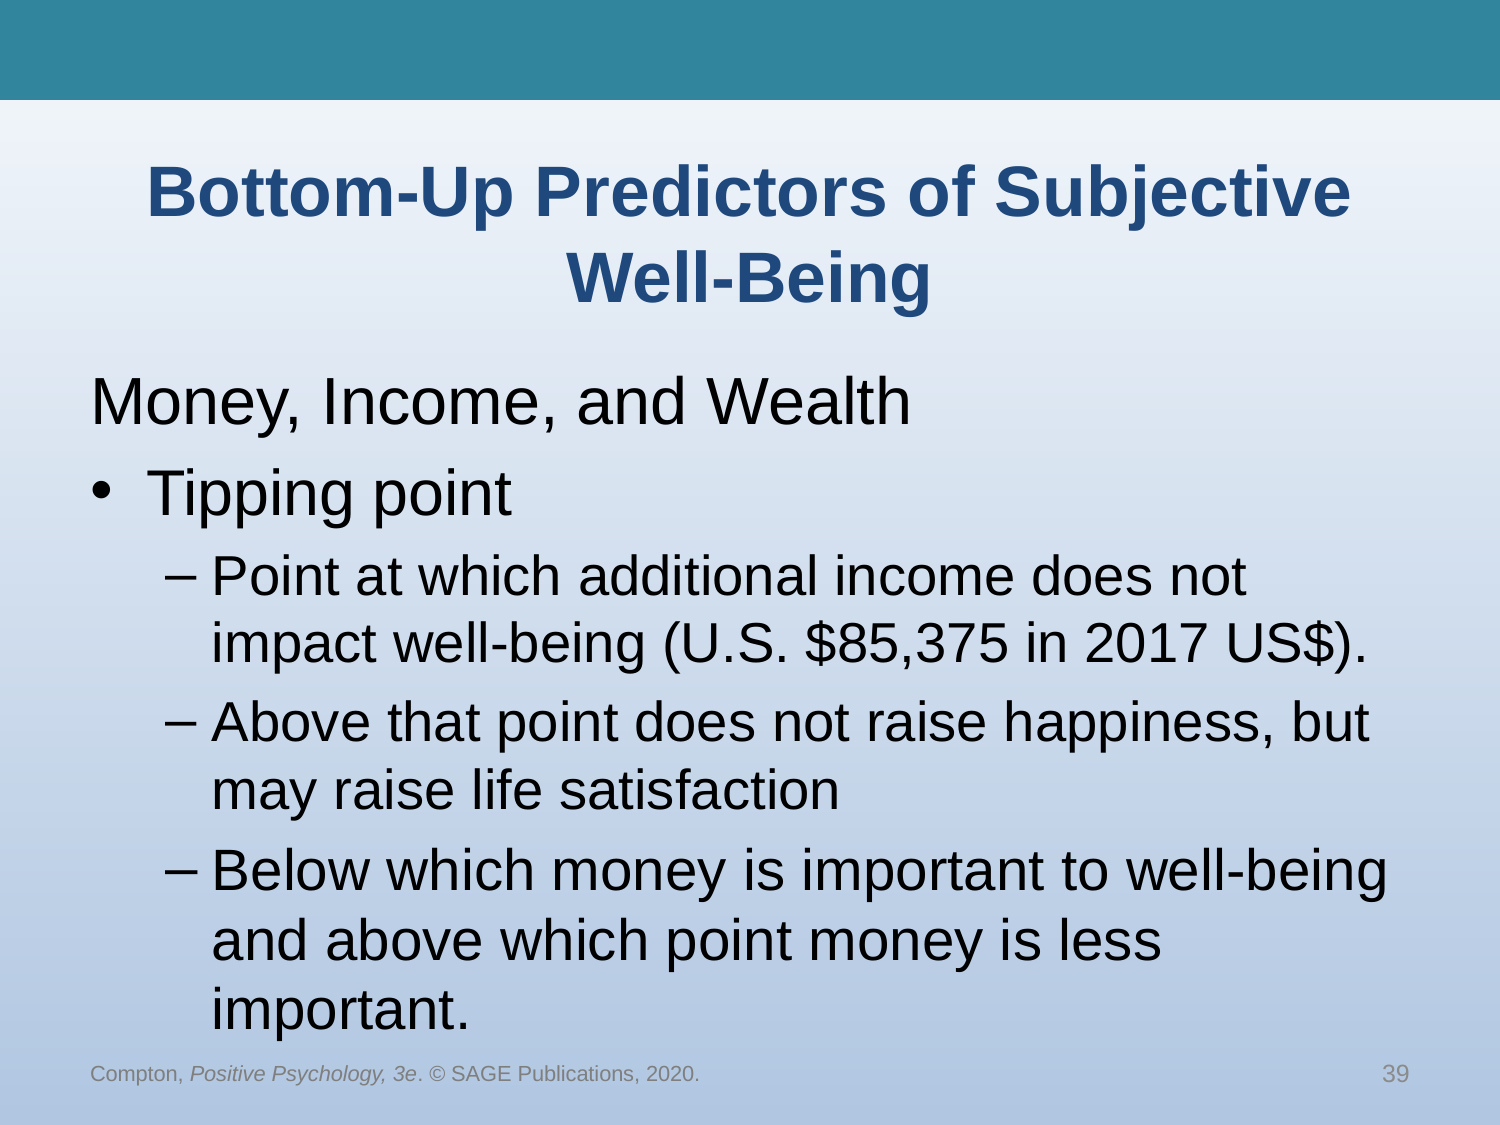

# Bottom-Up Predictors of Subjective Well-Being
Money, Income, and Wealth
Tipping point
Point at which additional income does not impact well-being (U.S. $85,375 in 2017 US$).
Above that point does not raise happiness, but may raise life satisfaction
Below which money is important to well-being and above which point money is less important.

Compton, Positive Psychology, 3e. © SAGE Publications, 2020.
39